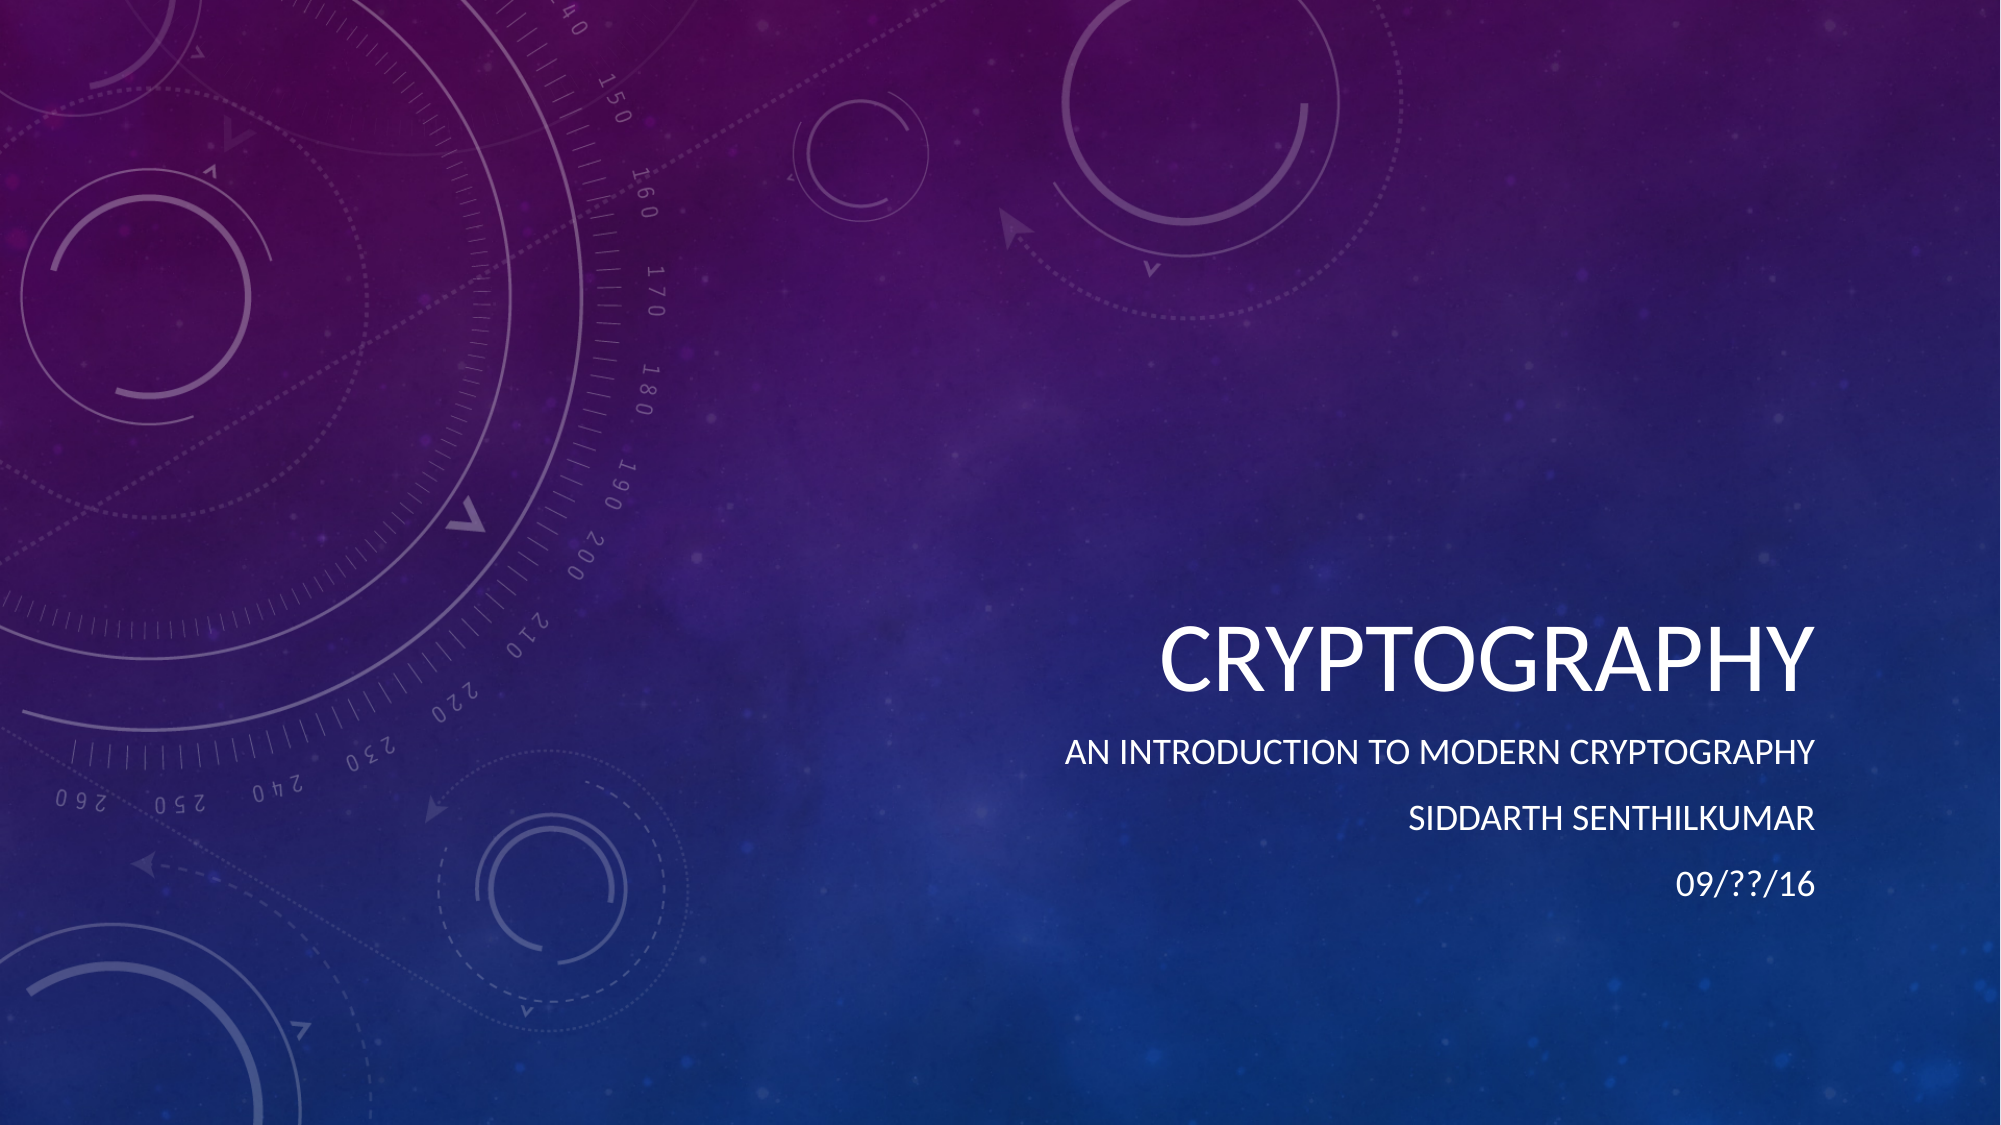

# Cryptography
An introduction to modern cryptography
Siddarth Senthilkumar
09/??/16